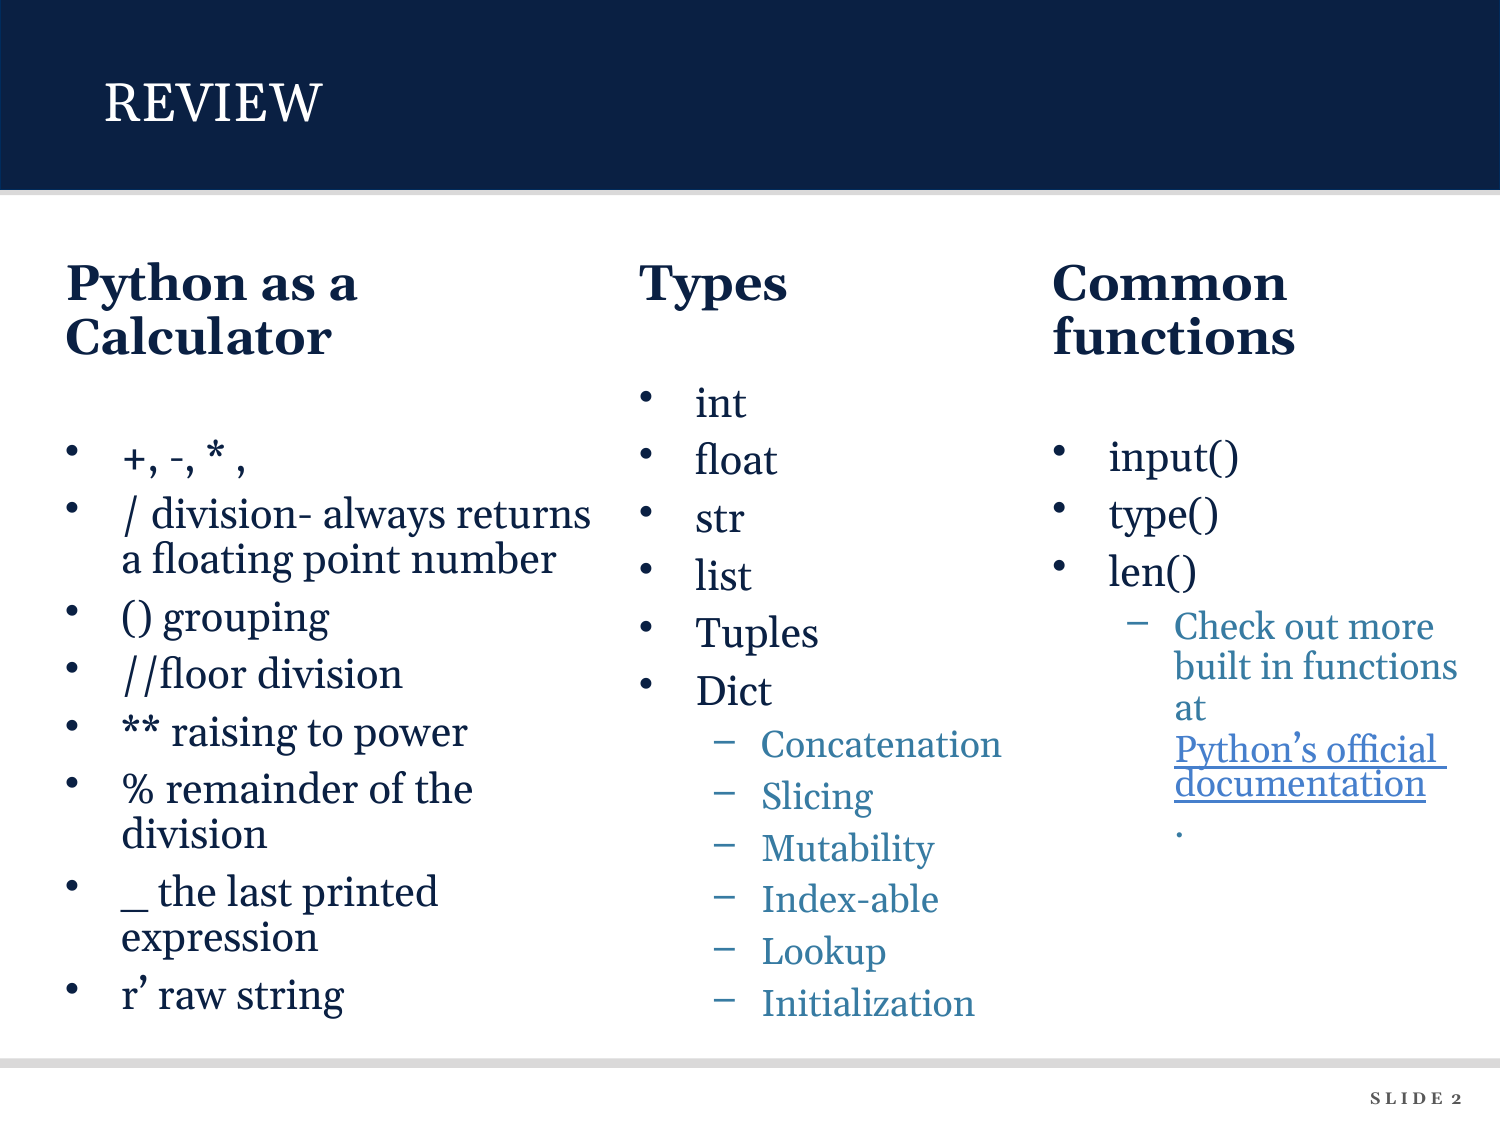

# REVIEW
Python as a Calculator

+, -, * ,
/ division- always returns a floating point number
() grouping
//floor division
** raising to power
% remainder of the division
_ the last printed expression
r’ raw string

Types

int
float
str
list
Tuples
Dict
Concatenation
Slicing
Mutability
Index-able
Lookup
Initialization

Common functions

input()
type()
len()
Check out more built in functions at Python’s official documentation.